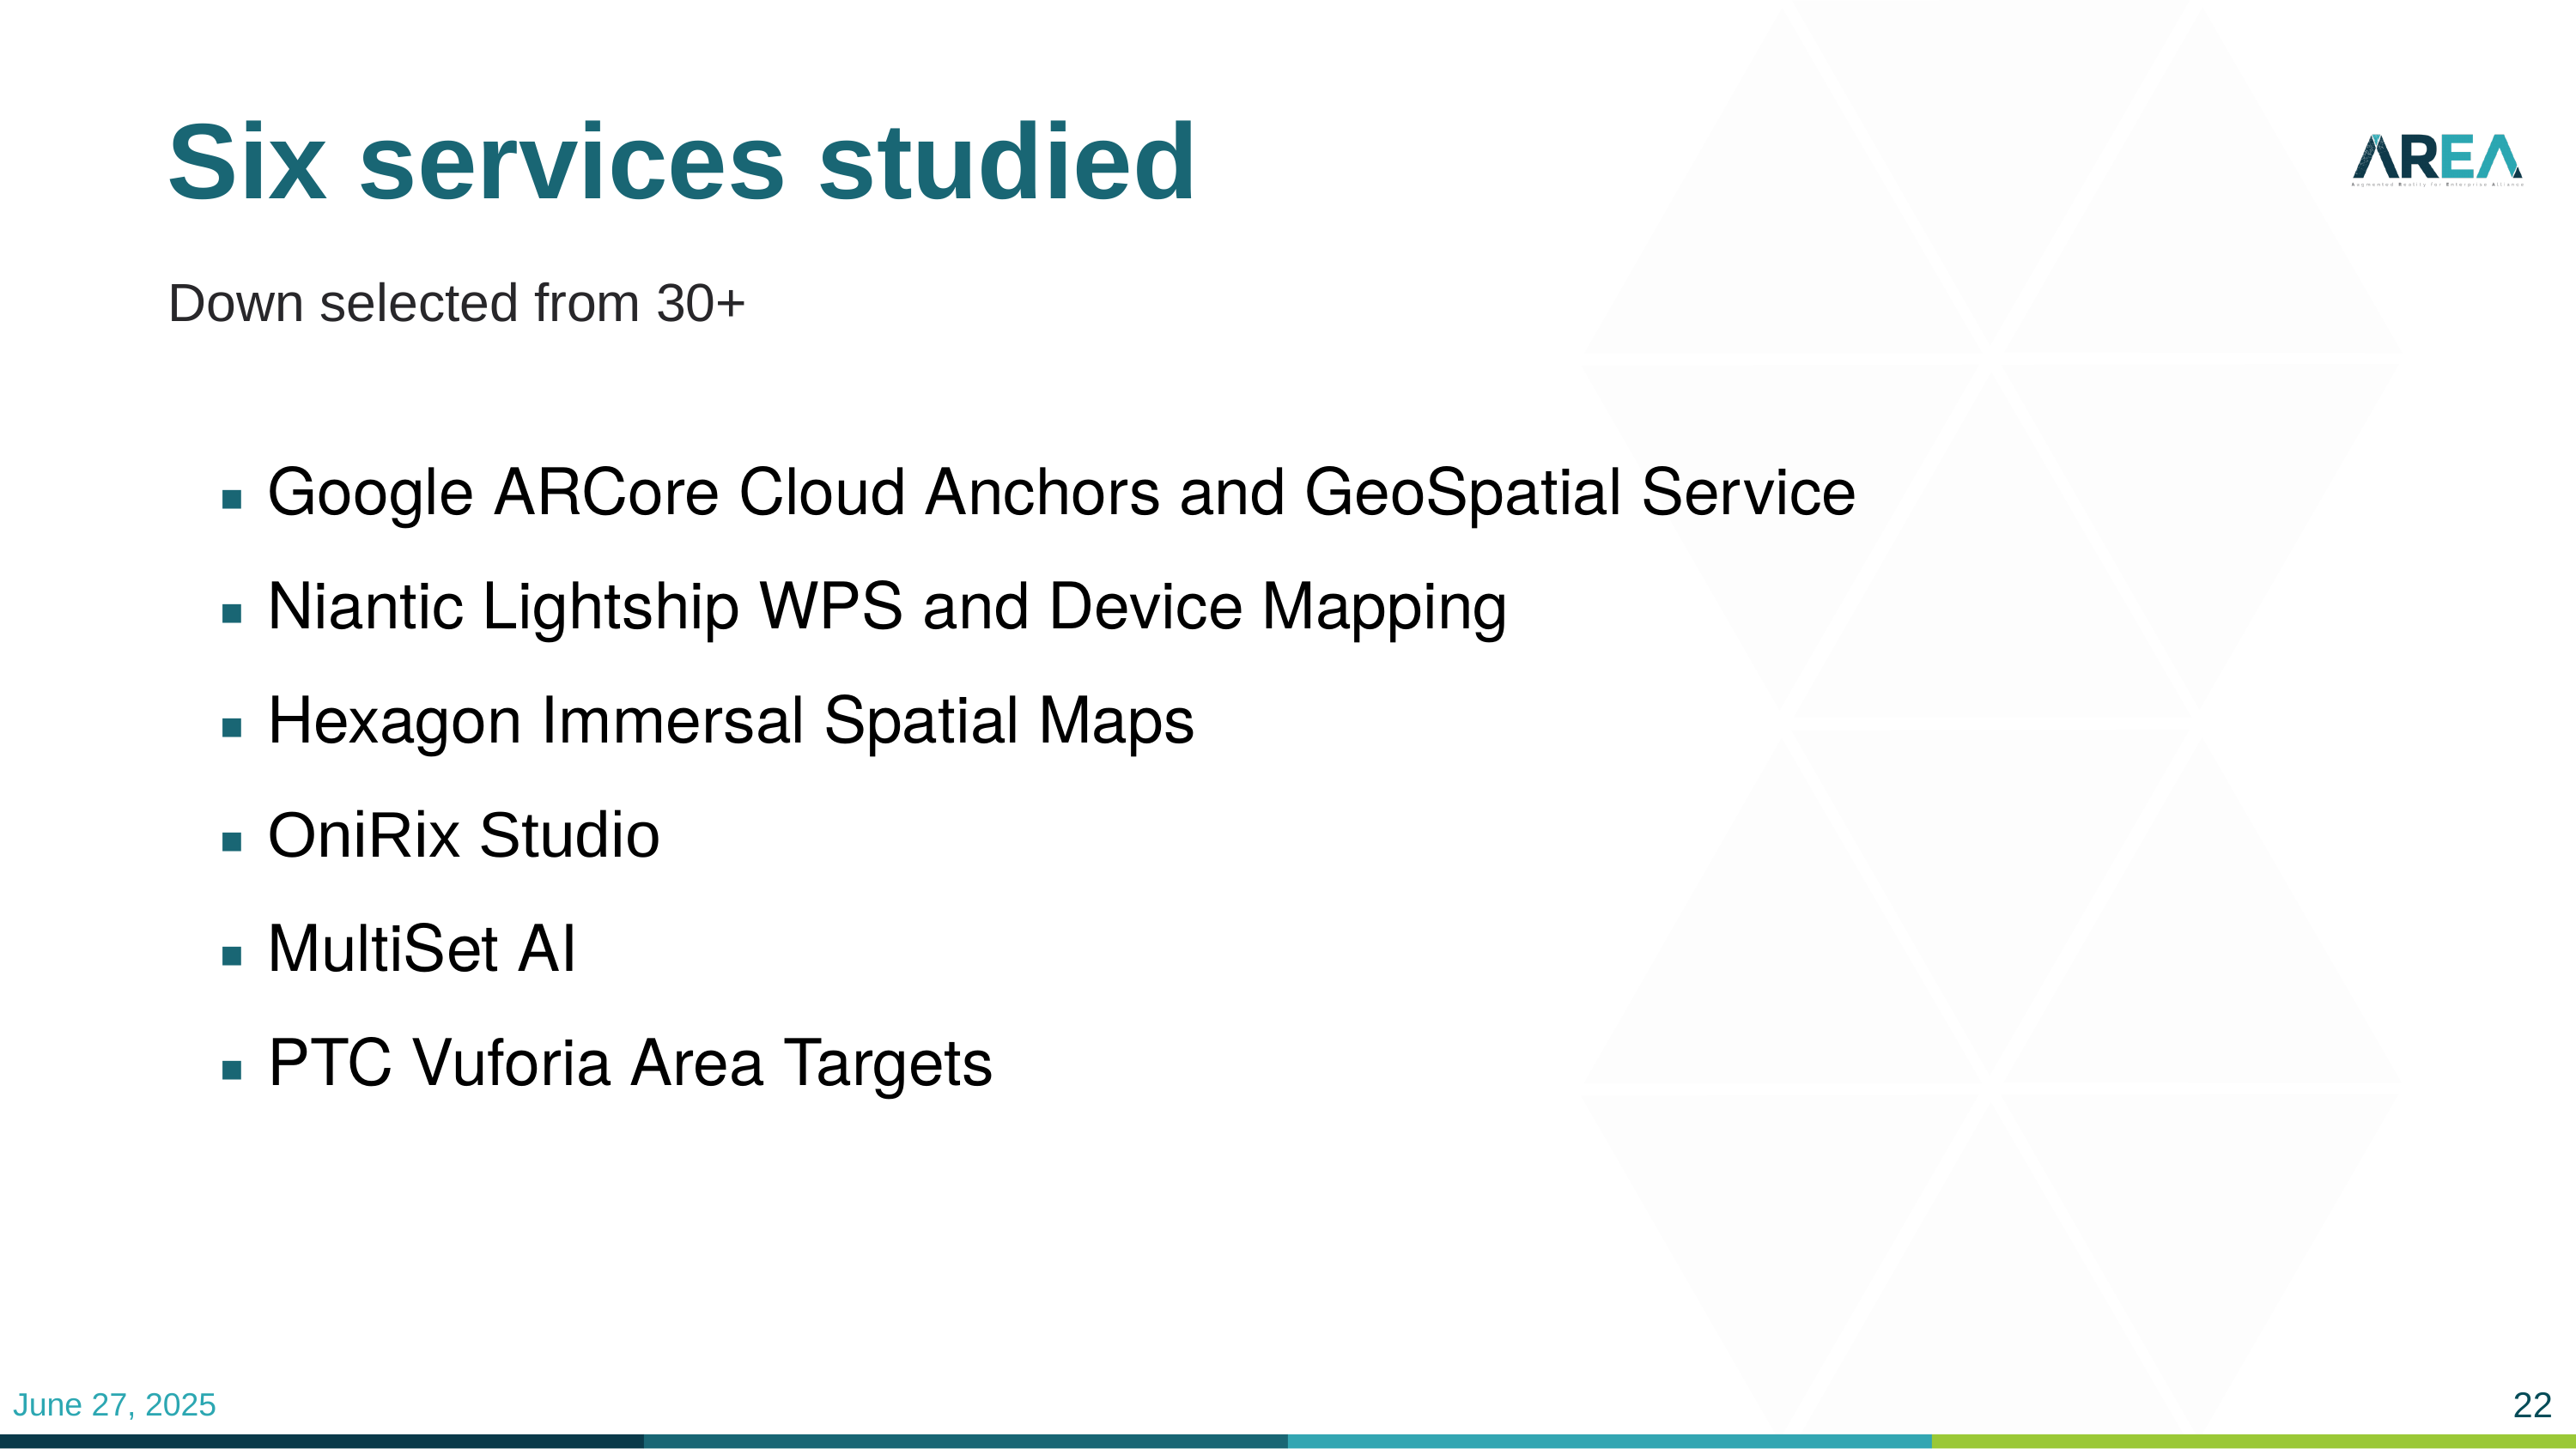

# Six services studied
Down selected from 30+
Google ARCore Cloud Anchors and GeoSpatial Service
Niantic Lightship WPS and Device Mapping
Hexagon Immersal Spatial Maps
OniRix Studio
MultiSet AI
PTC Vuforia Area Targets

22
June 27, 2025